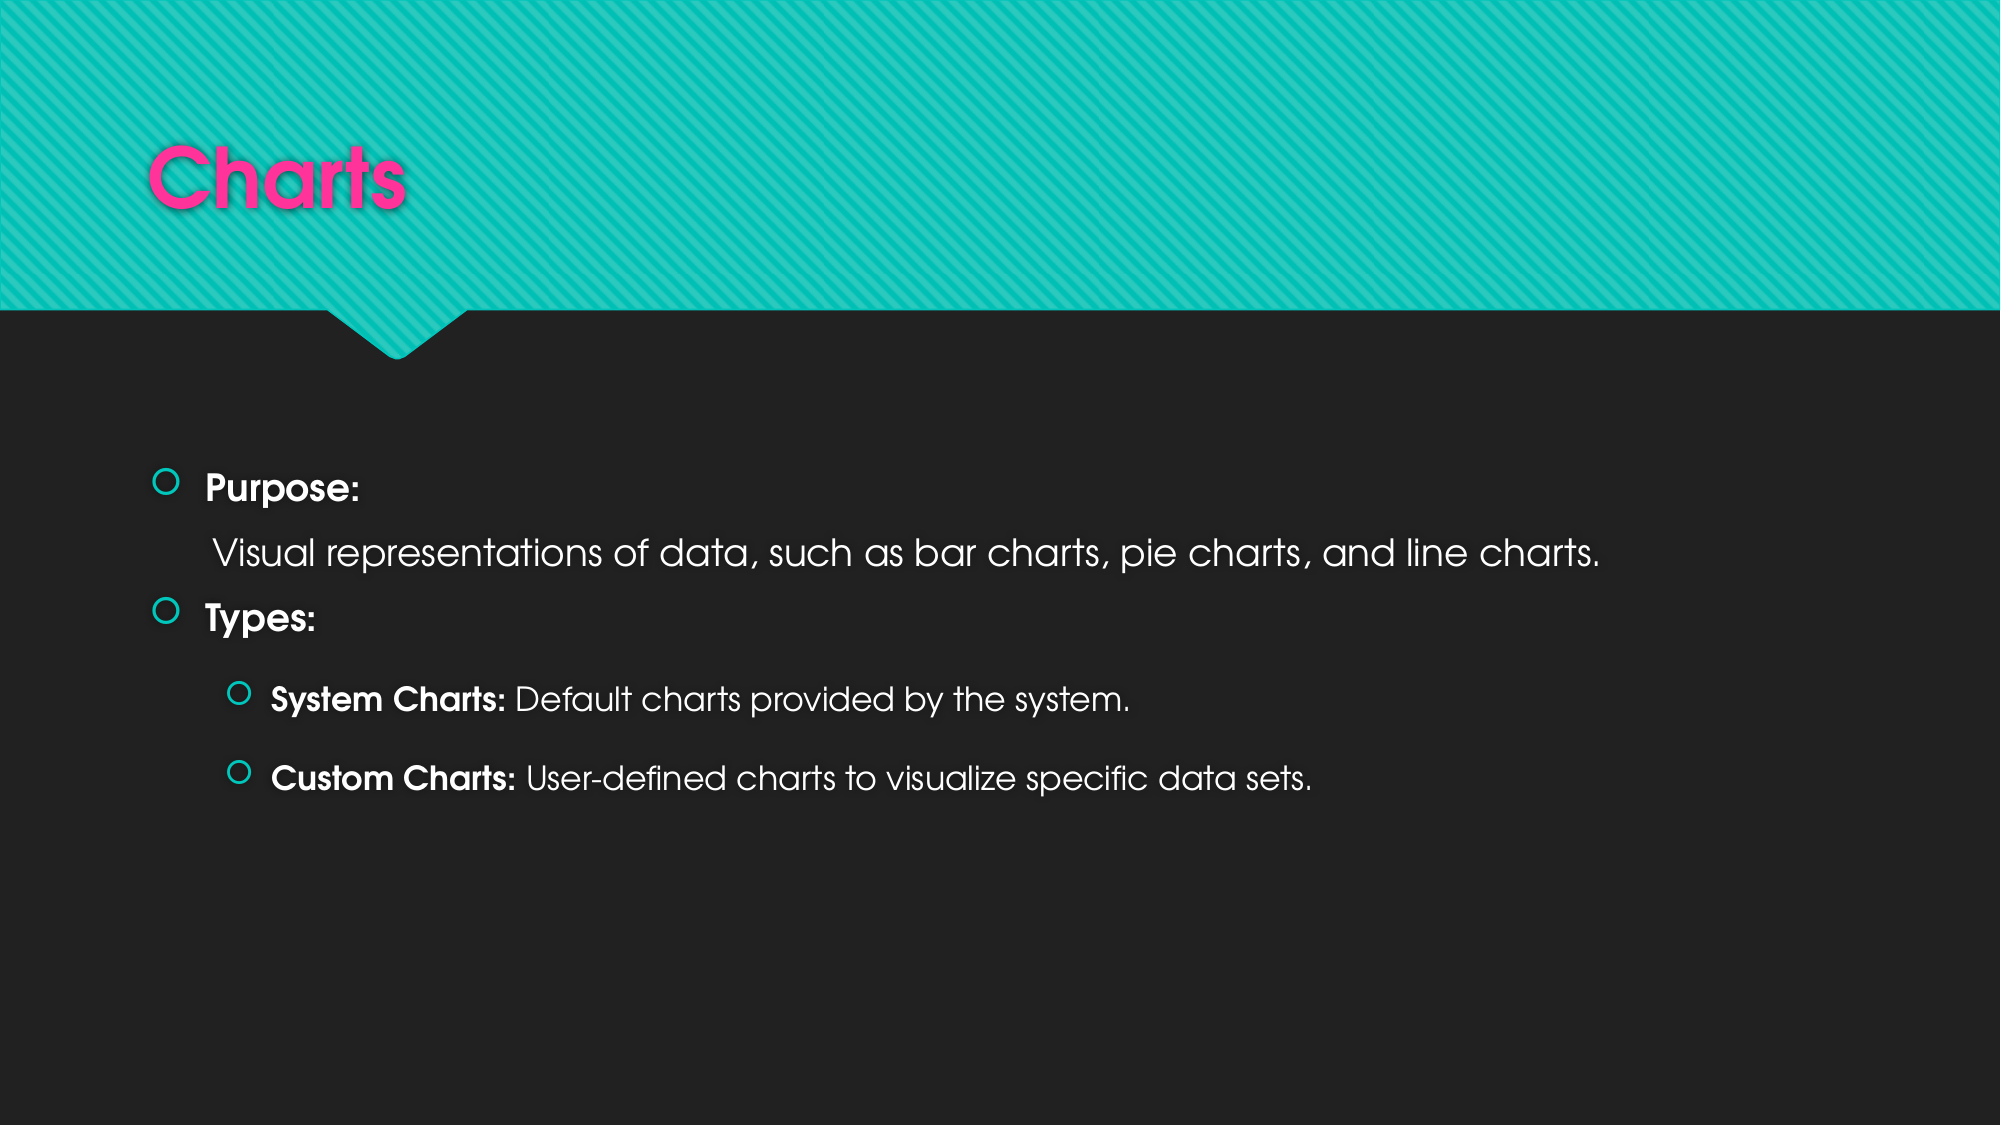

# Charts
Purpose:
      Visual representations of data, such as bar charts, pie charts, and line charts.
Types:
System Charts: Default charts provided by the system.
Custom Charts: User-defined charts to visualize specific data sets.